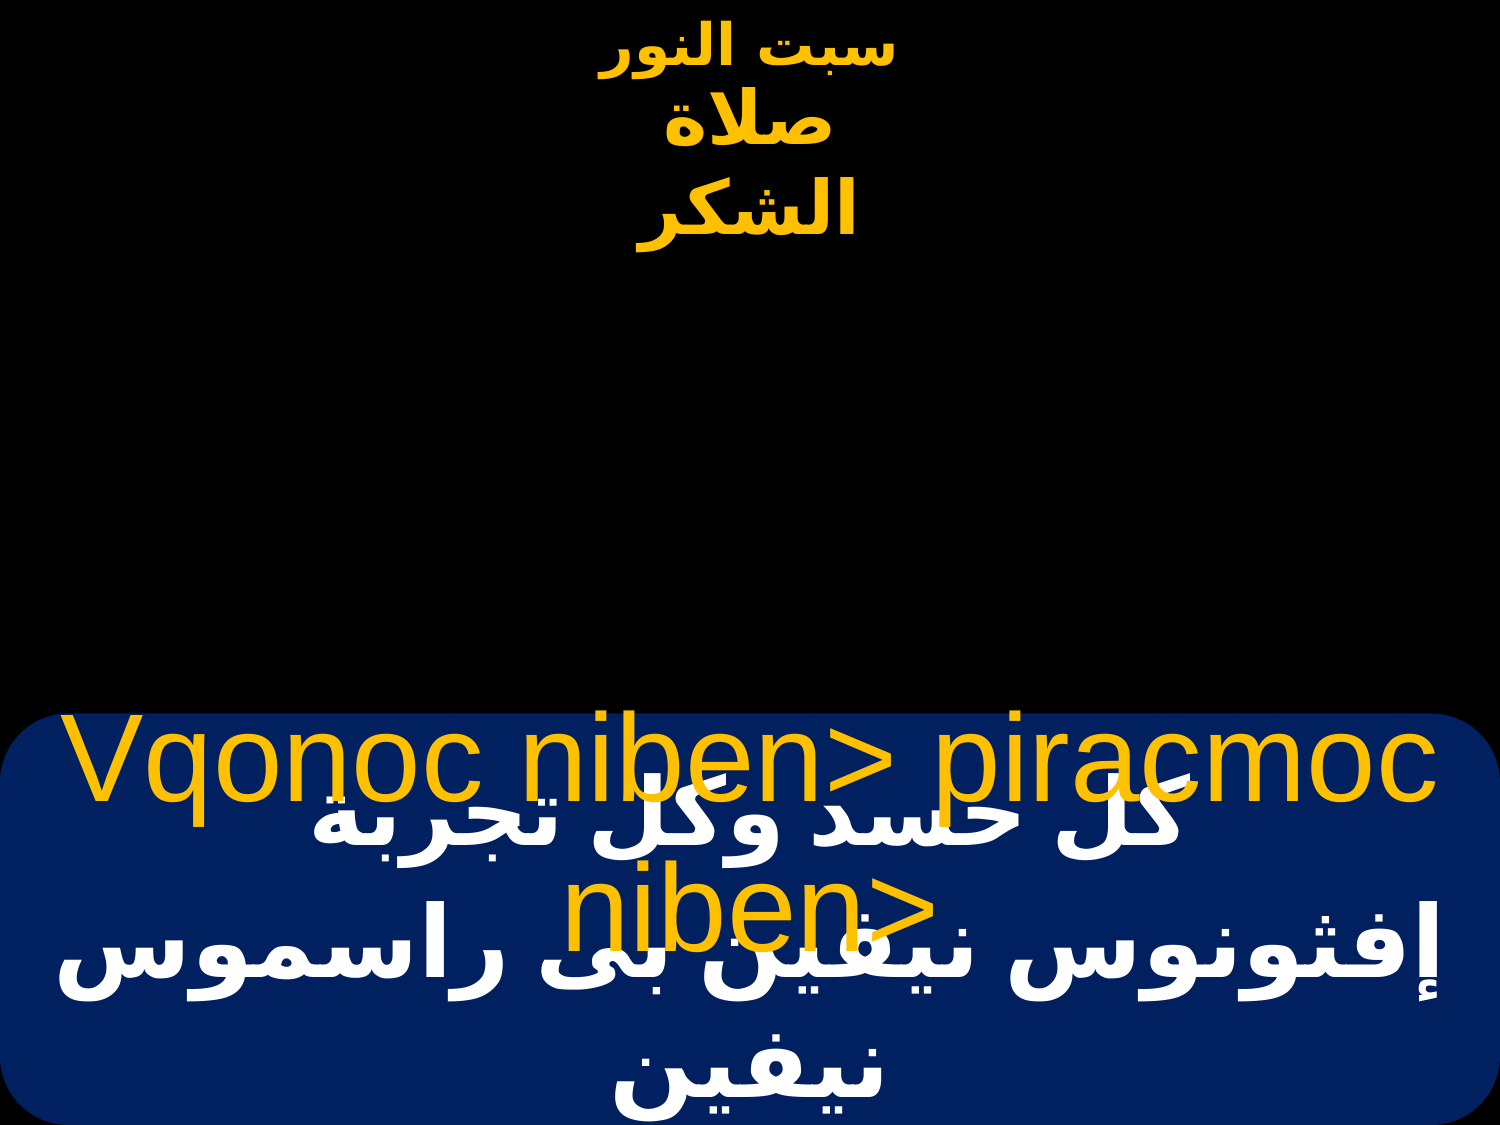

# كل حسد وكل تجربة
Vqonoc niben> piracmoc niben>
إفثونوس نيفين بى راسموس نيفين